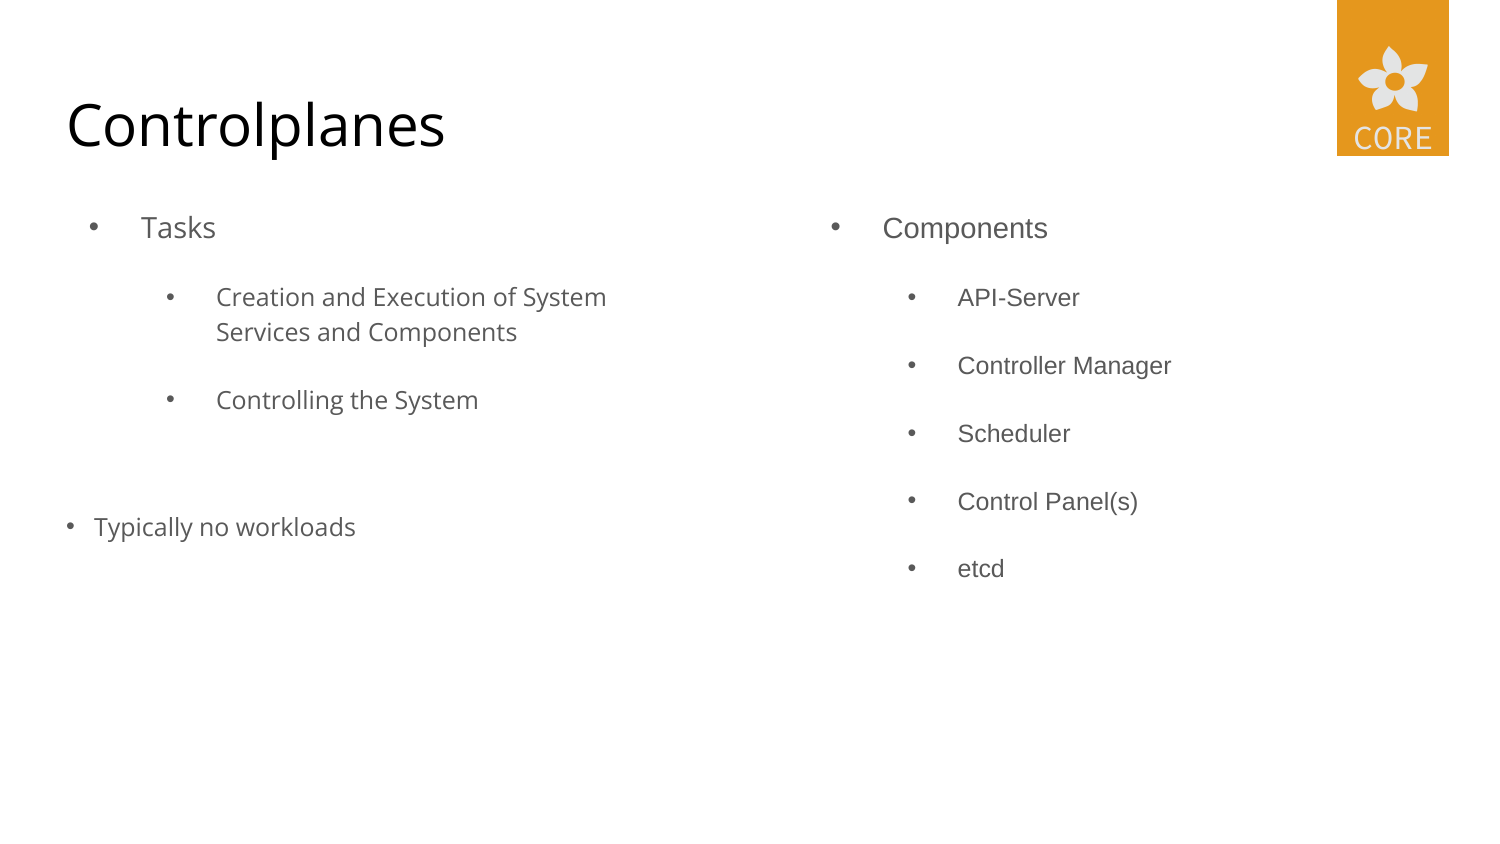

# Controlplanes
Tasks
Creation and Execution of System Services and Components
Controlling the System

Typically no workloads

Components
API-Server
Controller Manager
Scheduler
Control Panel(s)
etcd